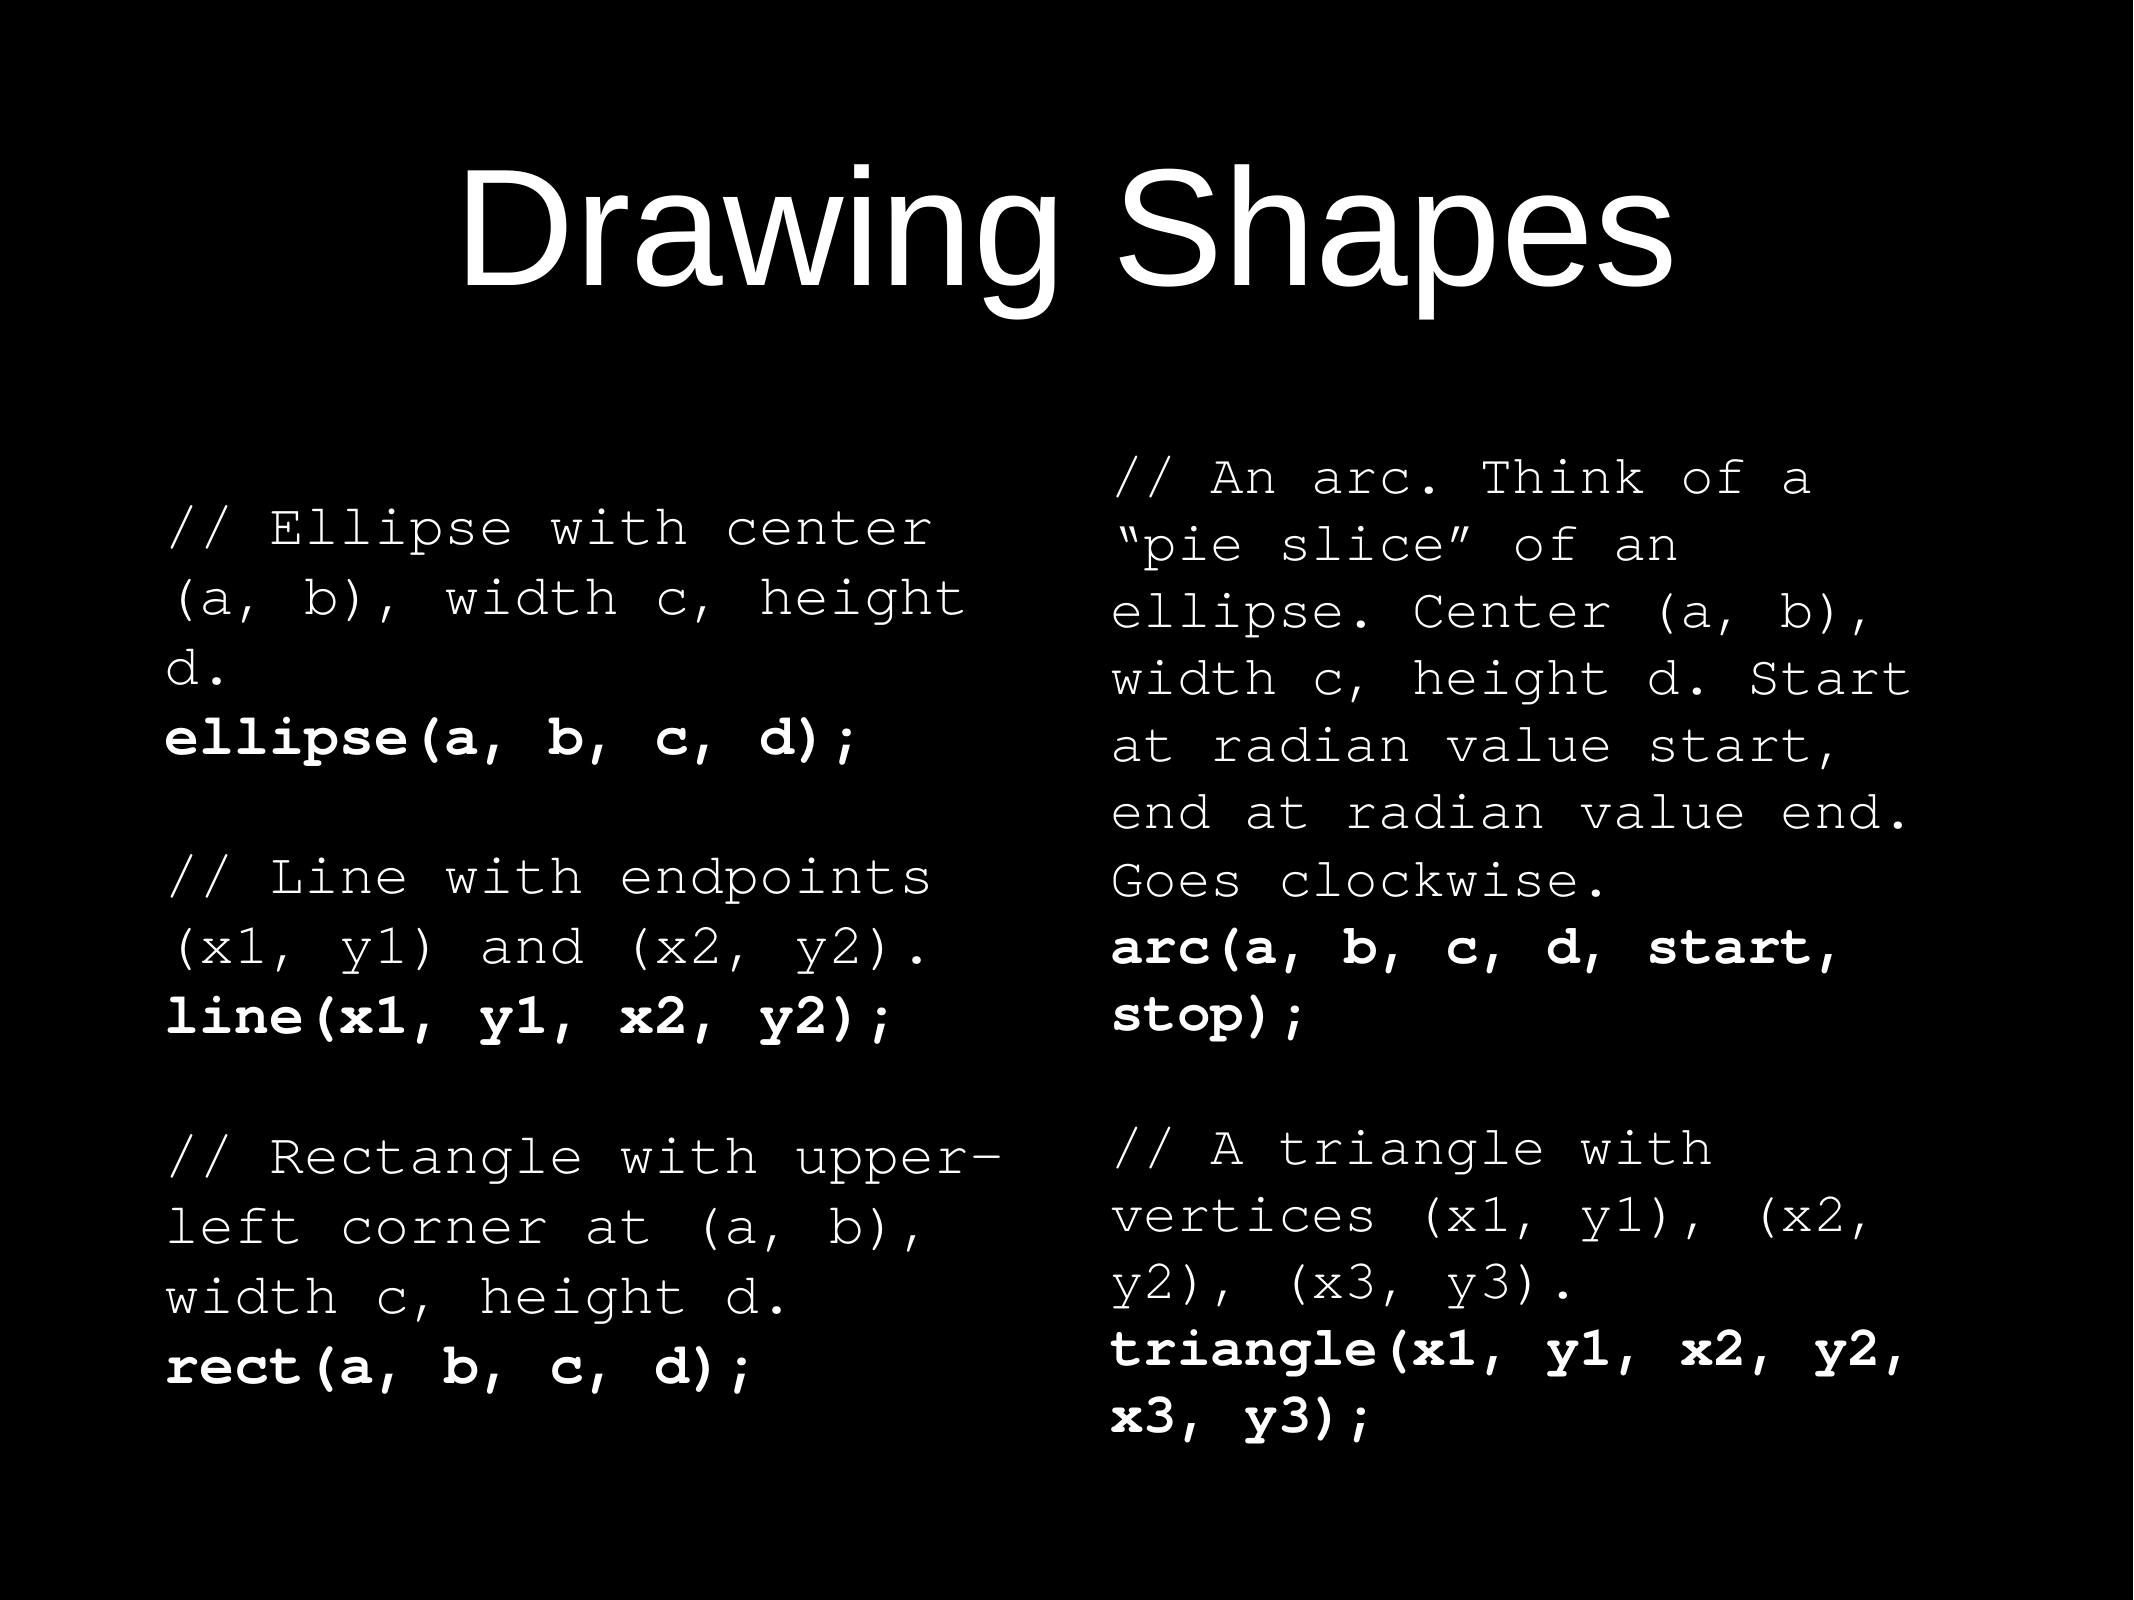

# Drawing Shapes
// Ellipse with center (a, b), width c, height d.
ellipse(a, b, c, d);

// Line with endpoints (x1, y1) and (x2, y2).
line(x1, y1, x2, y2);

// Rectangle with upper-left corner at (a, b), width c, height d.
rect(a, b, c, d);
// An arc. Think of a “pie slice” of an ellipse. Center (a, b), width c, height d. Start at radian value start, end at radian value end. Goes clockwise.
arc(a, b, c, d, start, stop);

// A triangle with vertices (x1, y1), (x2, y2), (x3, y3).
triangle(x1, y1, x2, y2, x3, y3);